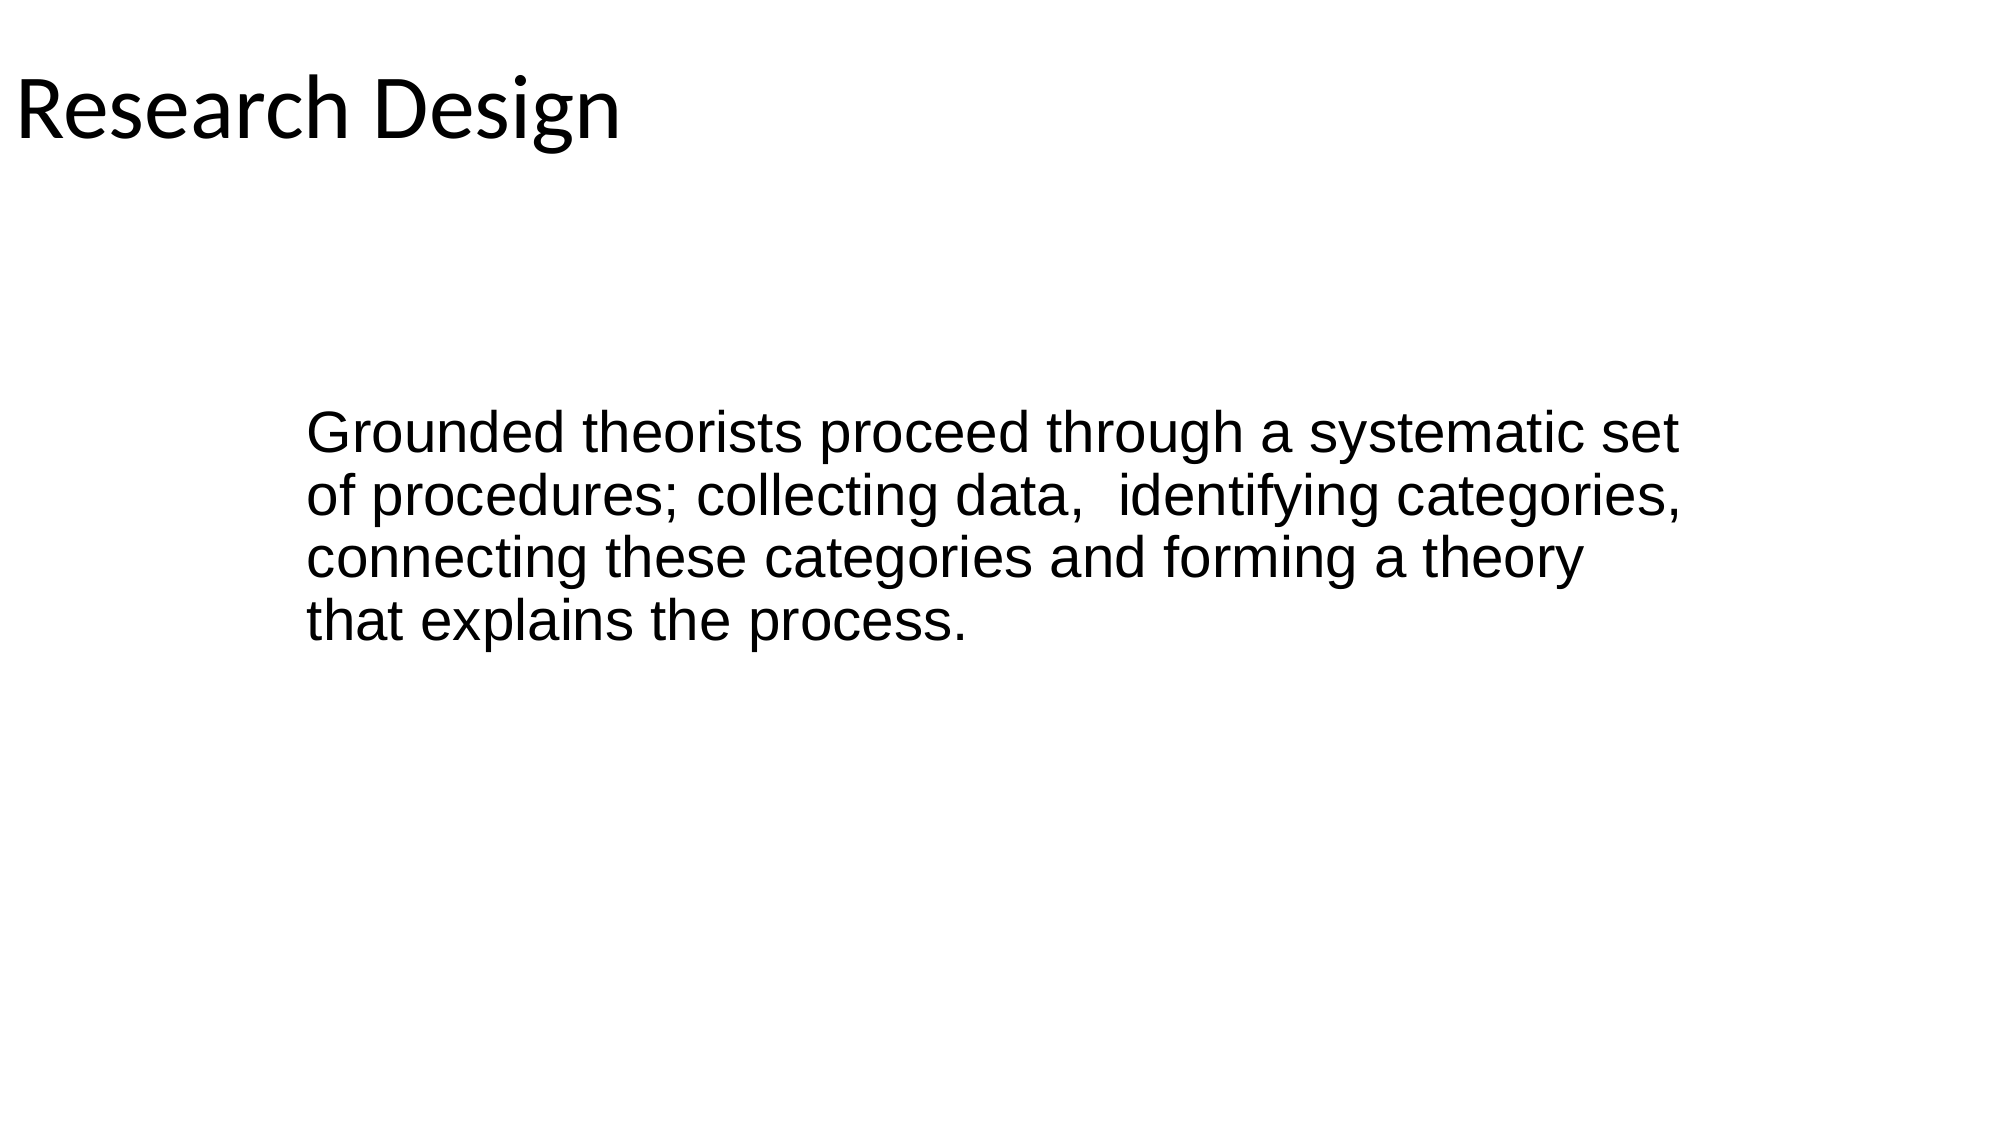

# Research Design
Grounded theorists proceed through a systematic set of procedures; collecting data,  identifying categories, connecting these categories and forming a theory that explains the process.